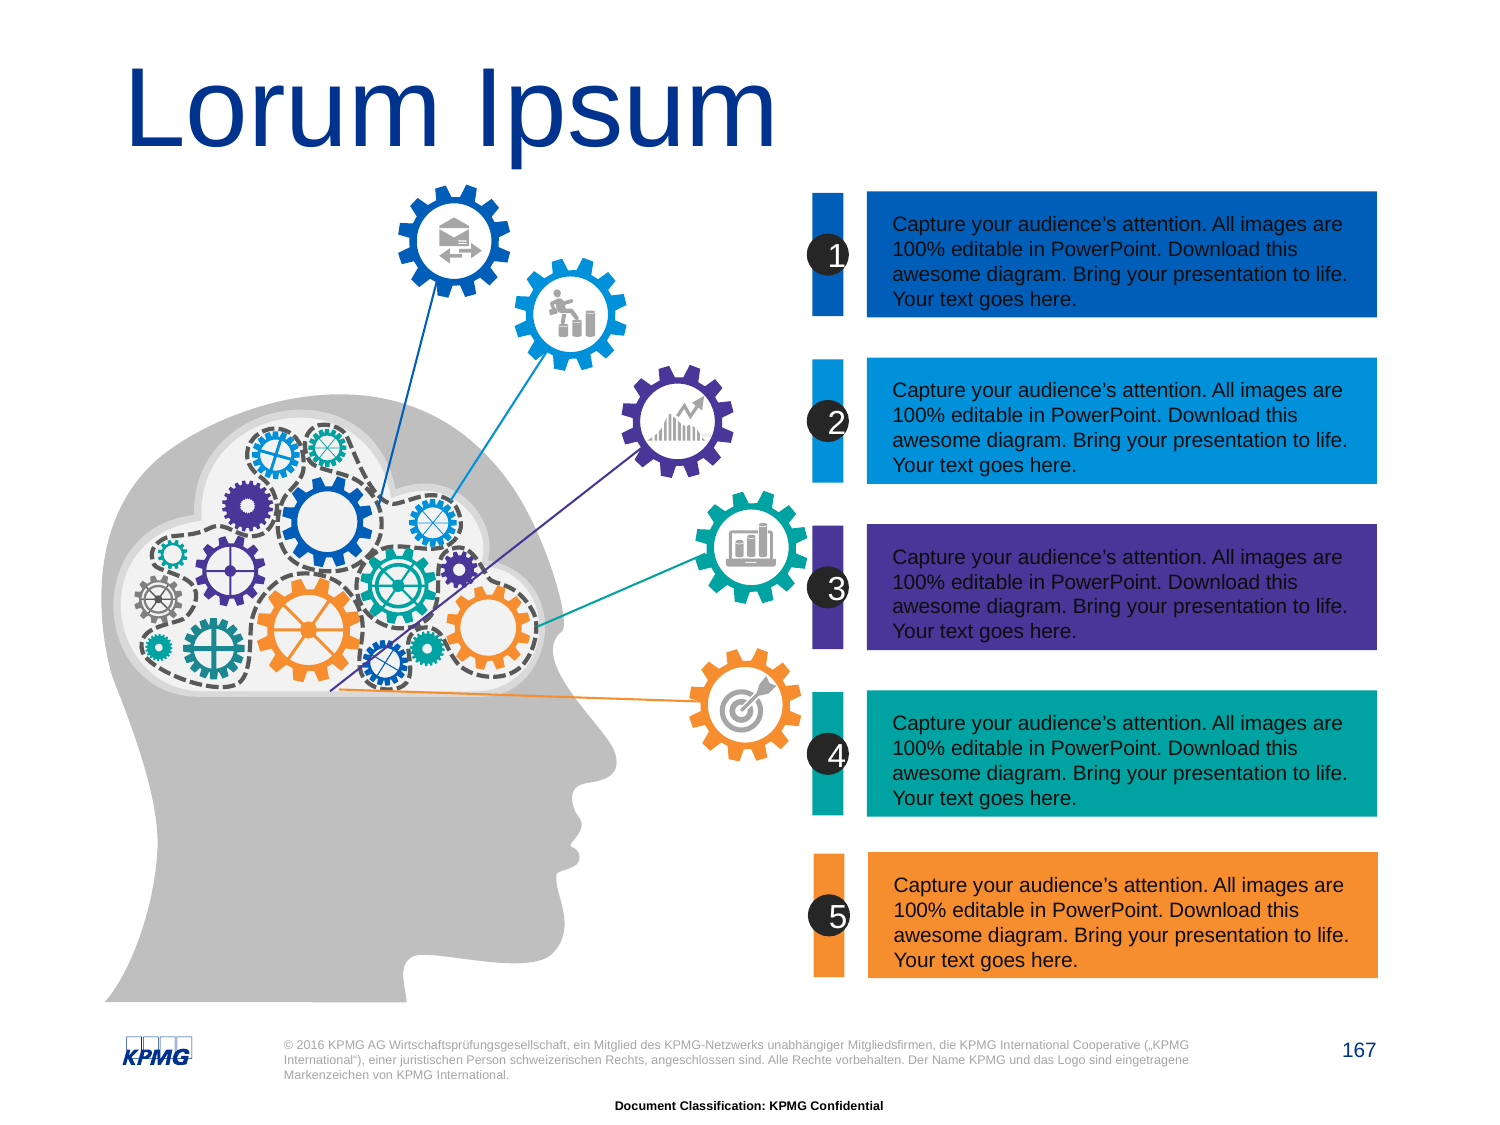

# Lorum Ipsum

Capture your audience’s attention. All images are 100% editable in PowerPoint. Download this awesome diagram. Bring your presentation to life. Your text goes here.

1

Capture your audience’s attention. All images are 100% editable in PowerPoint. Download this awesome diagram. Bring your presentation to life. Your text goes here.

2

Capture your audience’s attention. All images are 100% editable in PowerPoint. Download this awesome diagram. Bring your presentation to life. Your text goes here.

3

Capture your audience’s attention. All images are 100% editable in PowerPoint. Download this awesome diagram. Bring your presentation to life. Your text goes here.
4

Capture your audience’s attention. All images are 100% editable in PowerPoint. Download this awesome diagram. Bring your presentation to life. Your text goes here.
5